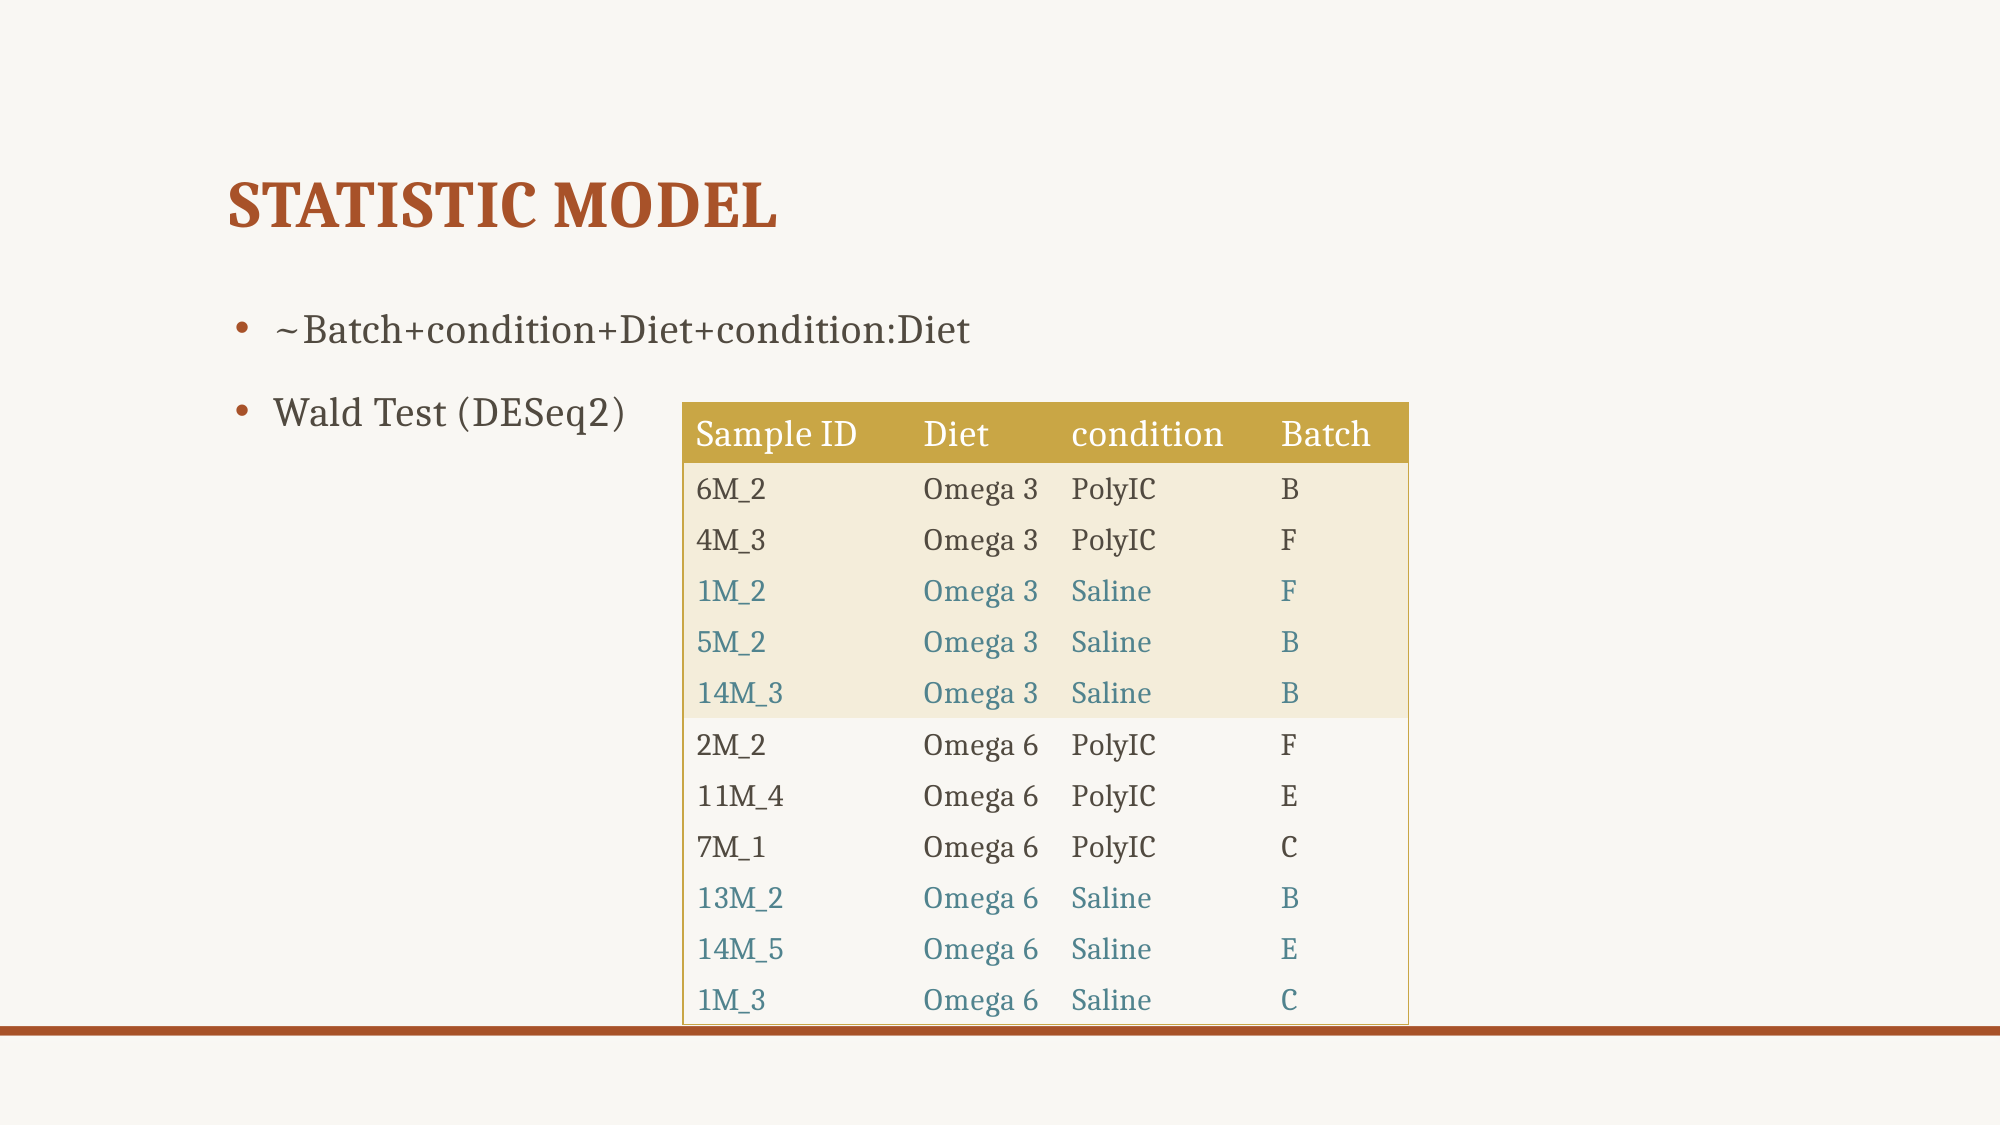

# Statistic Model
~Batch+condition+Diet+condition:Diet
Wald Test (DESeq2)

| Sample ID | Diet | condition | Batch |
| --- | --- | --- | --- |
| 6M\_2 | Omega 3 | PolyIC | B |
| 4M\_3 | Omega 3 | PolyIC | F |
| 1M\_2 | Omega 3 | Saline | F |
| 5M\_2 | Omega 3 | Saline | B |
| 14M\_3 | Omega 3 | Saline | B |
| 2M\_2 | Omega 6 | PolyIC | F |
| 11M\_4 | Omega 6 | PolyIC | E |
| 7M\_1 | Omega 6 | PolyIC | C |
| 13M\_2 | Omega 6 | Saline | B |
| 14M\_5 | Omega 6 | Saline | E |
| 1M\_3 | Omega 6 | Saline | C |